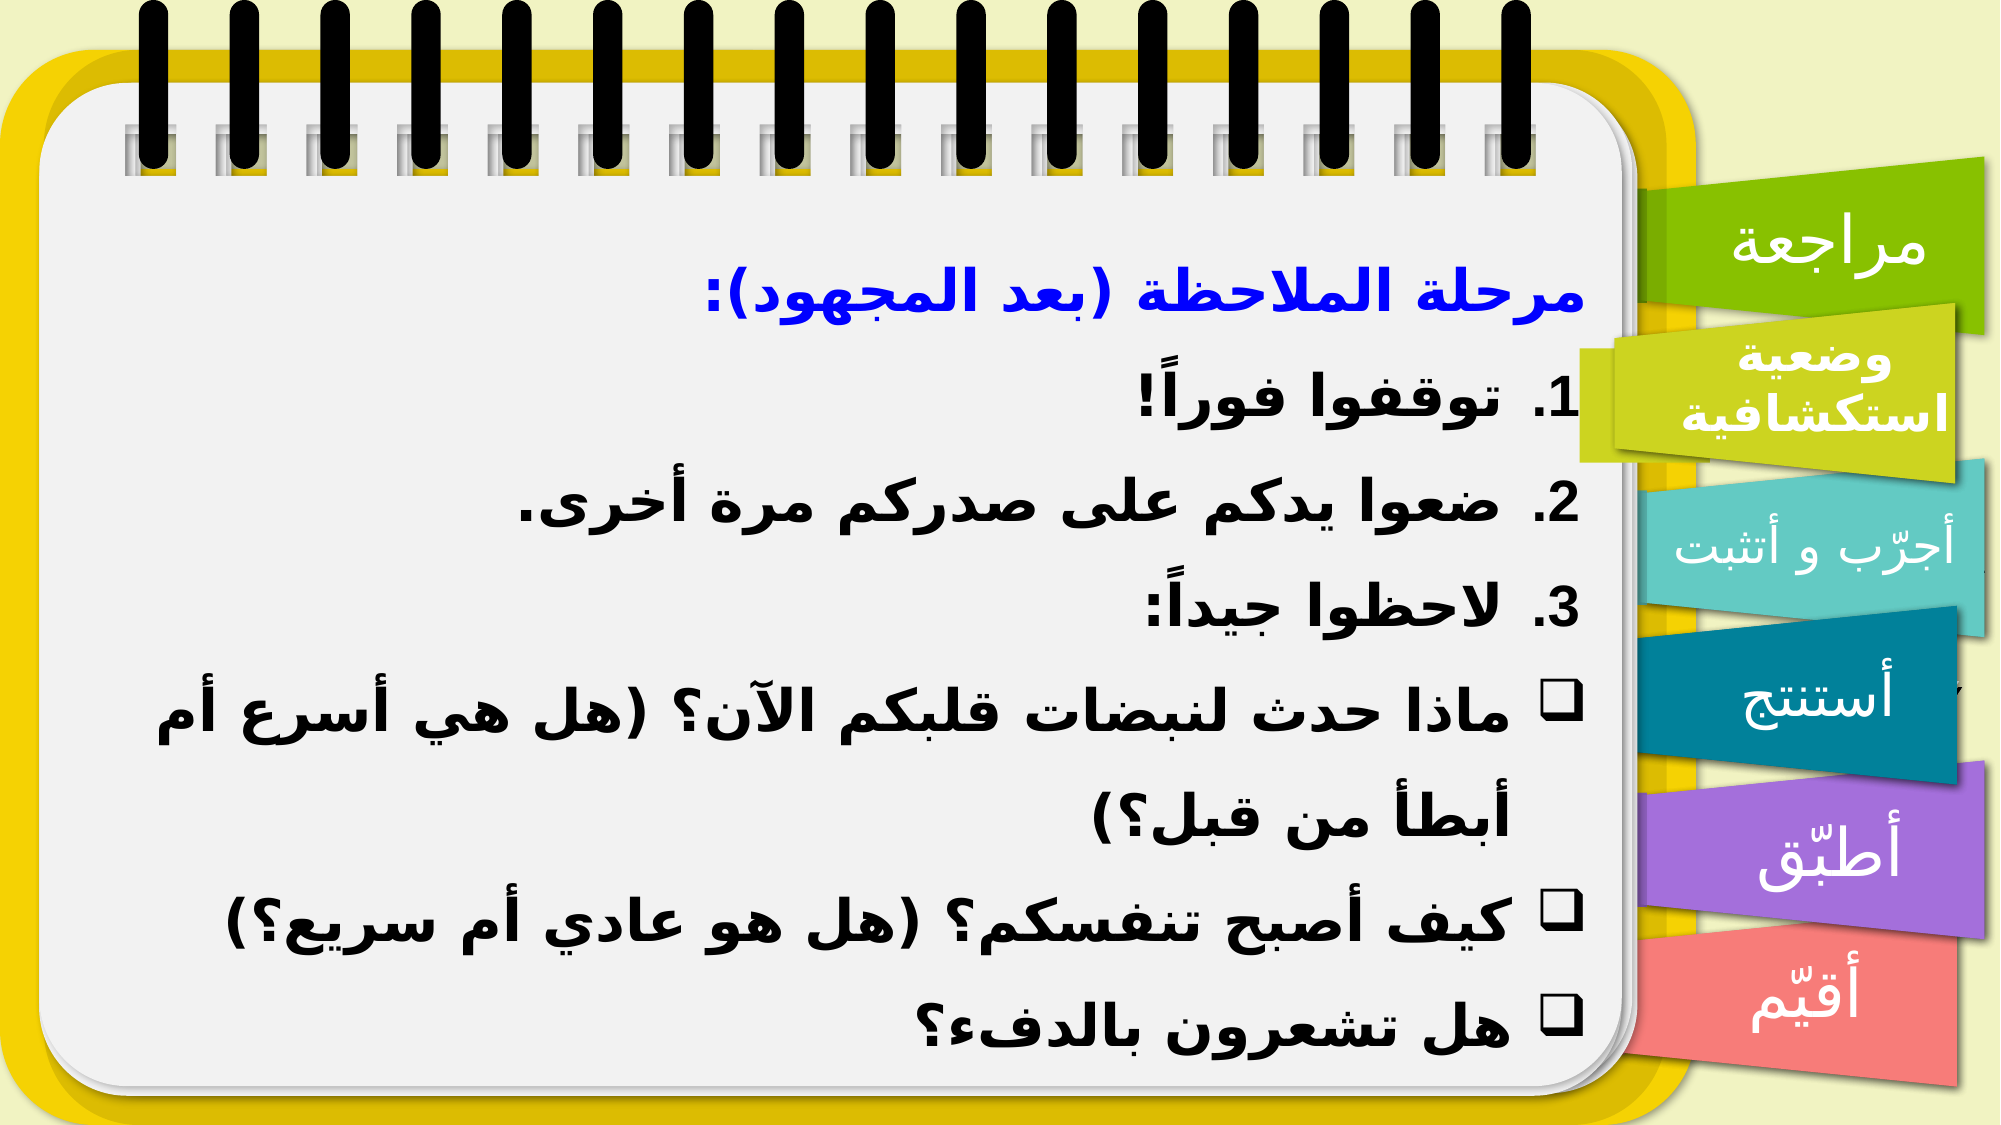

مرحلة الملاحظة (بعد المجهود):
توقفوا فوراً!
ضعوا يدكم على صدركم مرة أخرى.
لاحظوا جيداً:
ماذا حدث لنبضات قلبكم الآن؟ (هل هي أسرع أم أبطأ من قبل؟)
كيف أصبح تنفسكم؟ (هل هو عادي أم سريع؟)
هل تشعرون بالدفء؟